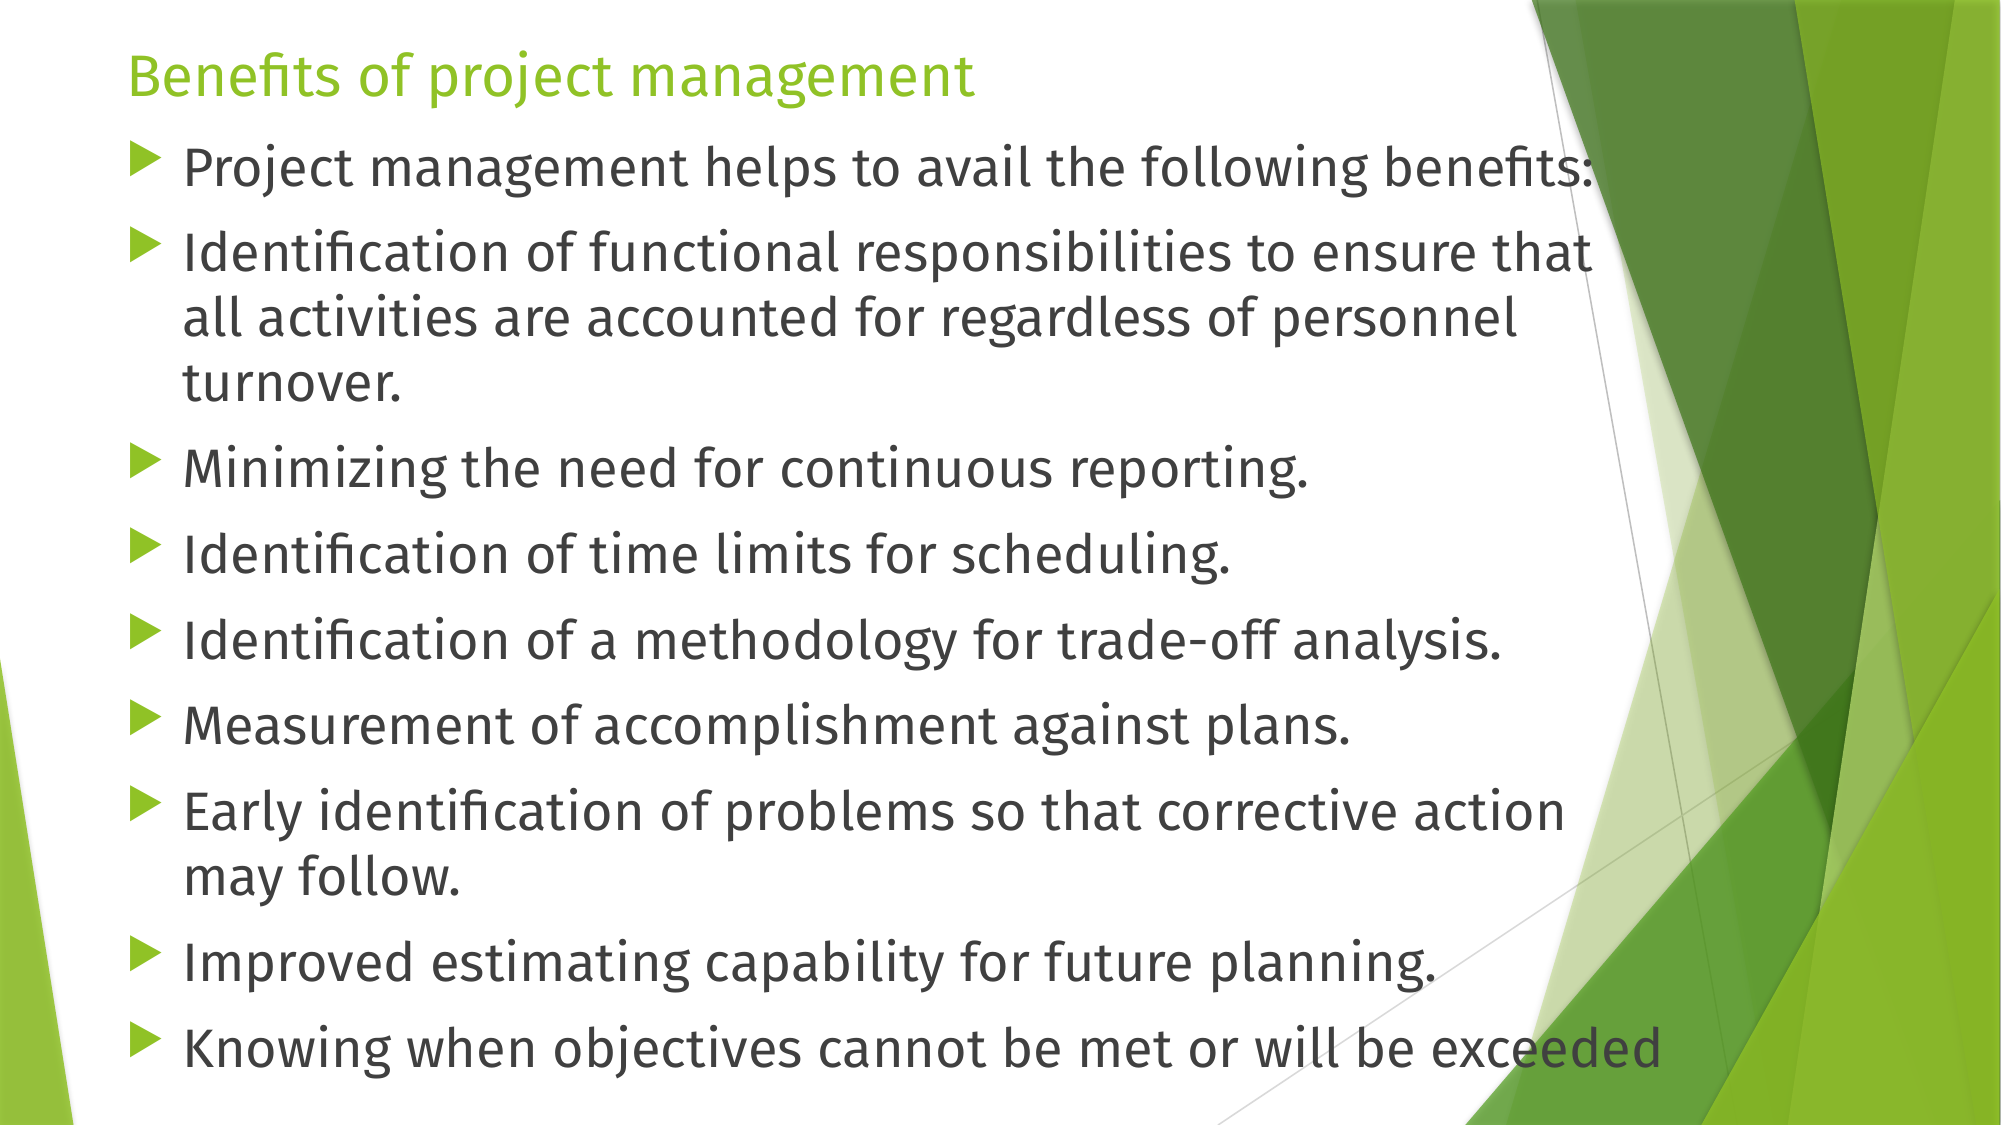

# Benefits of project management
Project management helps to avail the following benefits:
Identification of functional responsibilities to ensure that all activities are accounted for regardless of personnel turnover.
Minimizing the need for continuous reporting.
Identification of time limits for scheduling.
Identification of a methodology for trade-off analysis.
Measurement of accomplishment against plans.
Early identification of problems so that corrective action may follow.
Improved estimating capability for future planning.
Knowing when objectives cannot be met or will be exceeded